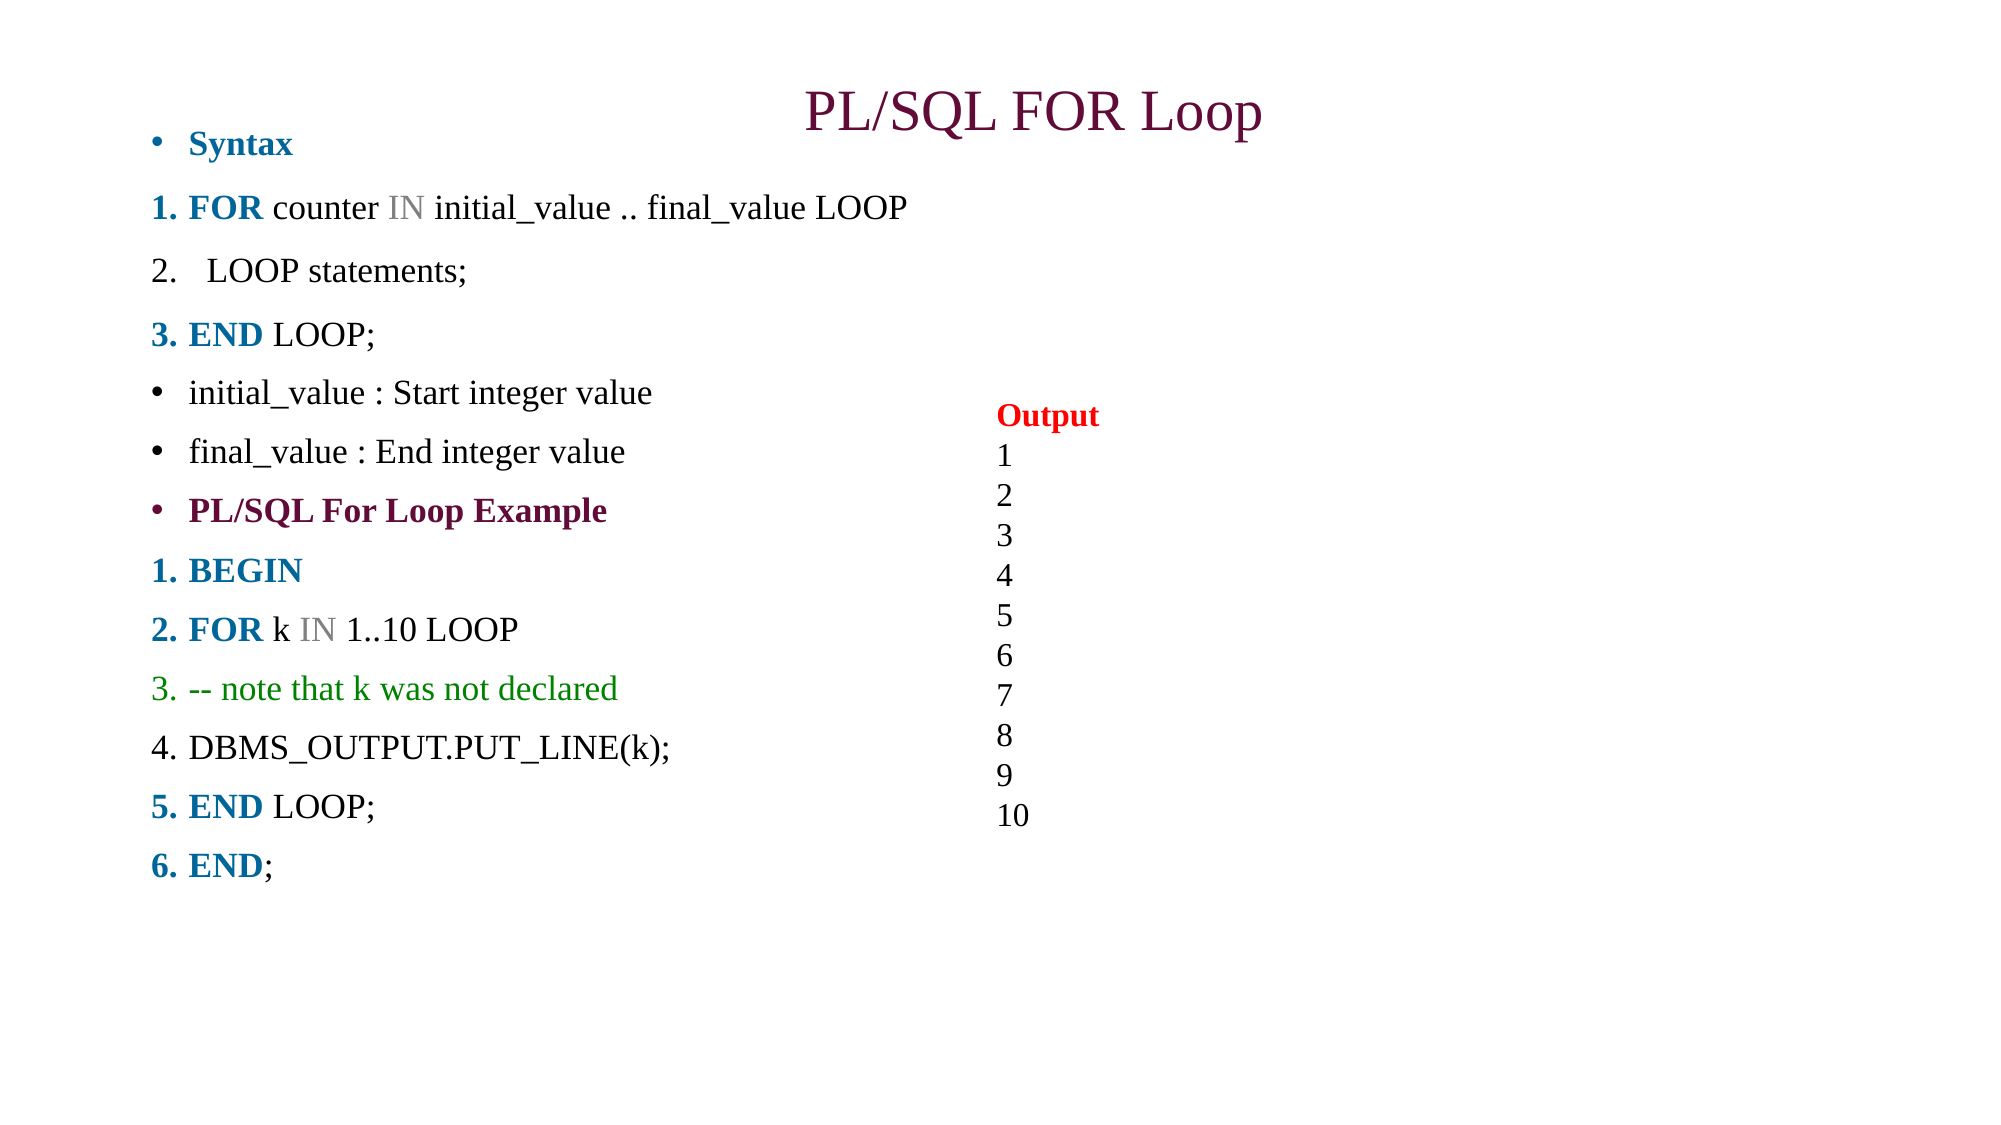

# PL/SQL FOR Loop
Syntax
FOR counter IN initial_value .. final_value LOOP
  LOOP statements;
END LOOP;
initial_value : Start integer value
final_value : End integer value
PL/SQL For Loop Example
BEGIN
FOR k IN 1..10 LOOP
-- note that k was not declared
DBMS_OUTPUT.PUT_LINE(k);
END LOOP;
END;

Output
1
2
3
4
5
6
7
8
9
10